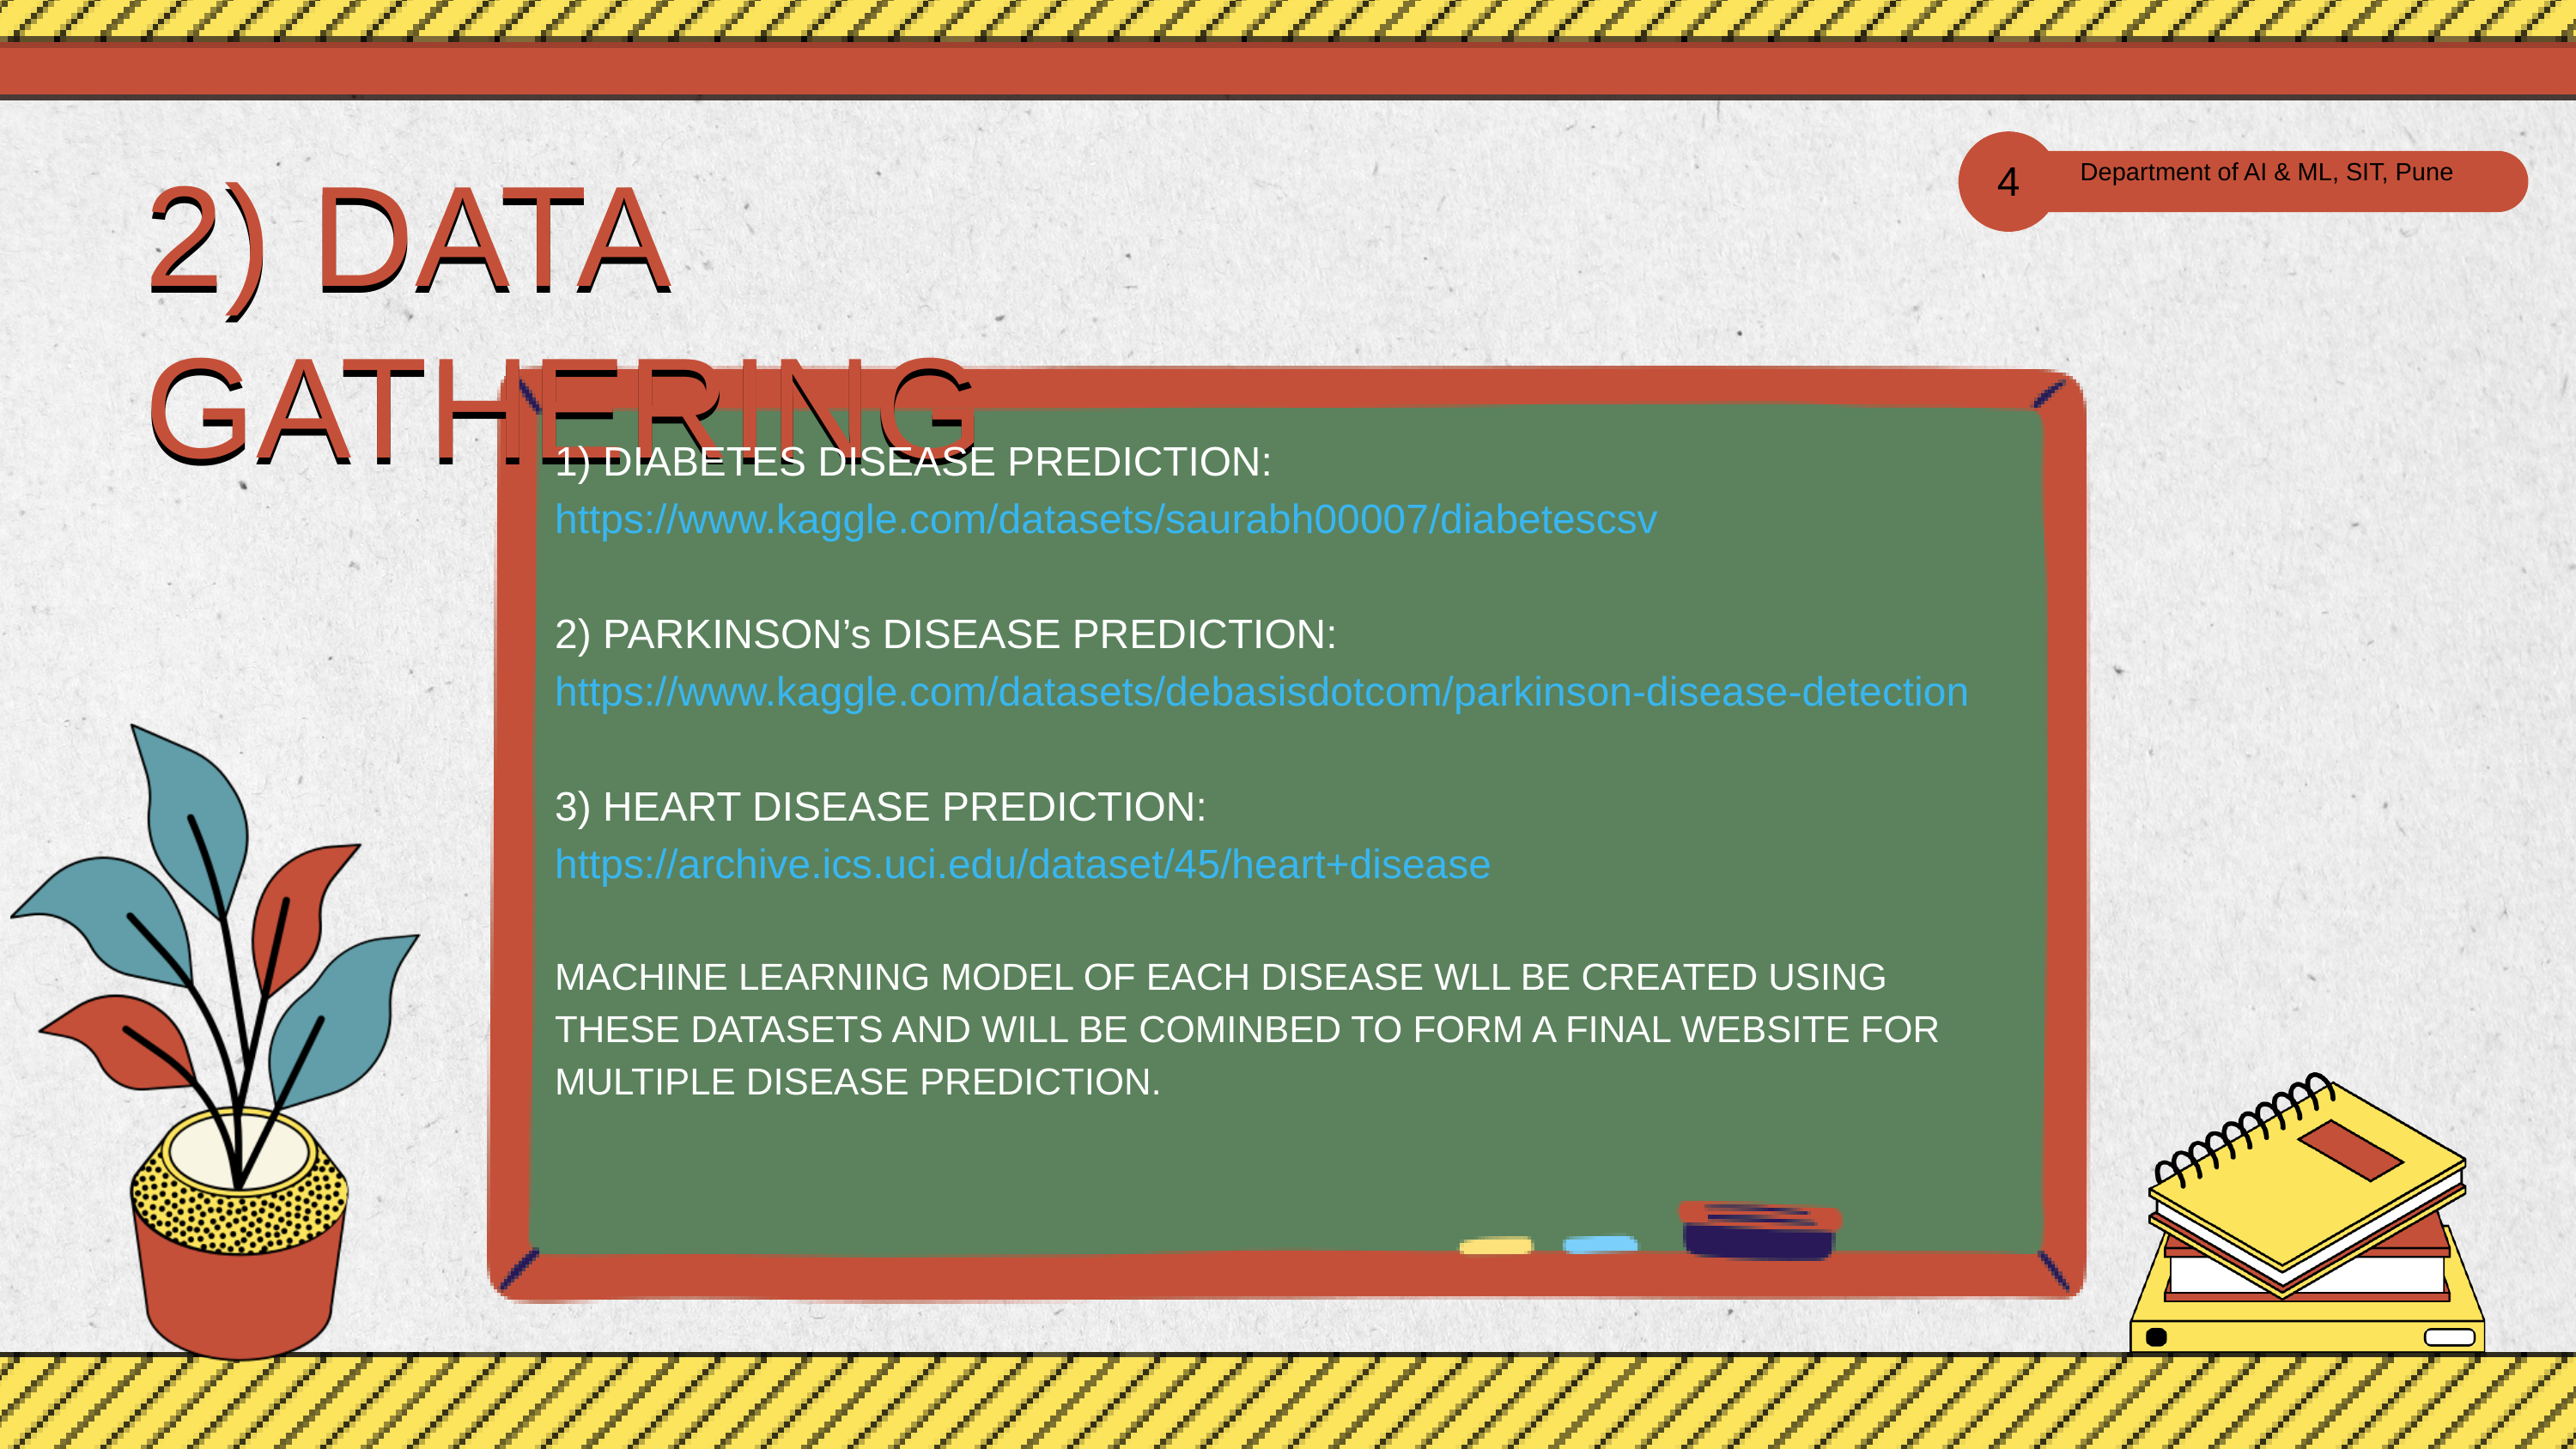

4

       Department of AI & ML, SIT, Pune
2) DATA GATHERING
2) DATA GATHERING

1) DIABETES DISEASE PREDICTION: https://www.kaggle.com/datasets/saurabh00007/diabetescsv

2) PARKINSON’s DISEASE PREDICTION: https://www.kaggle.com/datasets/debasisdotcom/parkinson-disease-detection

3) HEART DISEASE PREDICTION: https://archive.ics.uci.edu/dataset/45/heart+disease

MACHINE LEARNING MODEL OF EACH DISEASE WLL BE CREATED USING THESE DATASETS AND WILL BE COMINBED TO FORM A FINAL WEBSITE FOR MULTIPLE DISEASE PREDICTION.